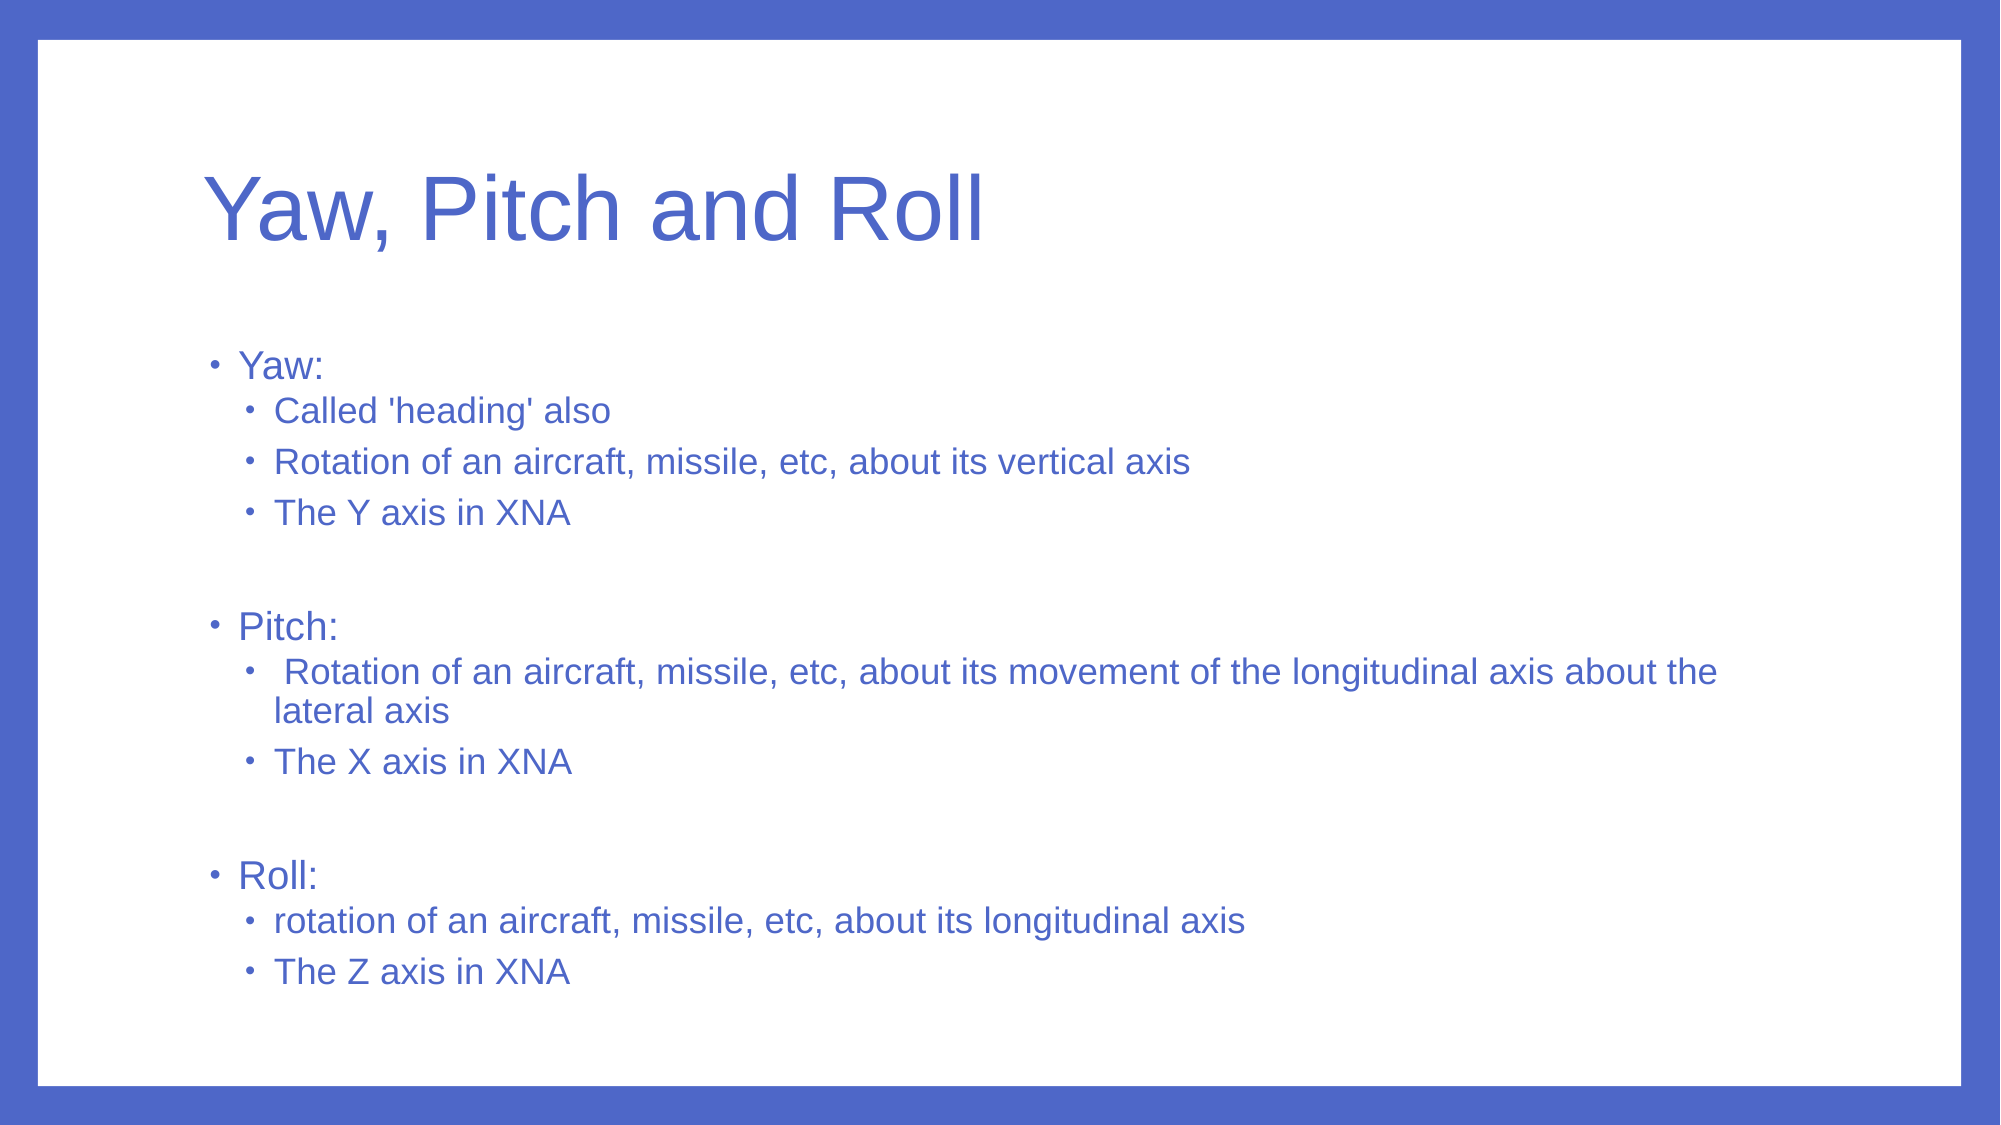

# Yaw, Pitch and Roll
Yaw:
Called 'heading' also
Rotation of an aircraft, missile, etc, about its vertical axis
The Y axis in XNA
Pitch:
 Rotation of an aircraft, missile, etc, about its movement of the longitudinal axis about the lateral axis
The X axis in XNA
Roll:
rotation of an aircraft, missile, etc, about its longitudinal axis
The Z axis in XNA